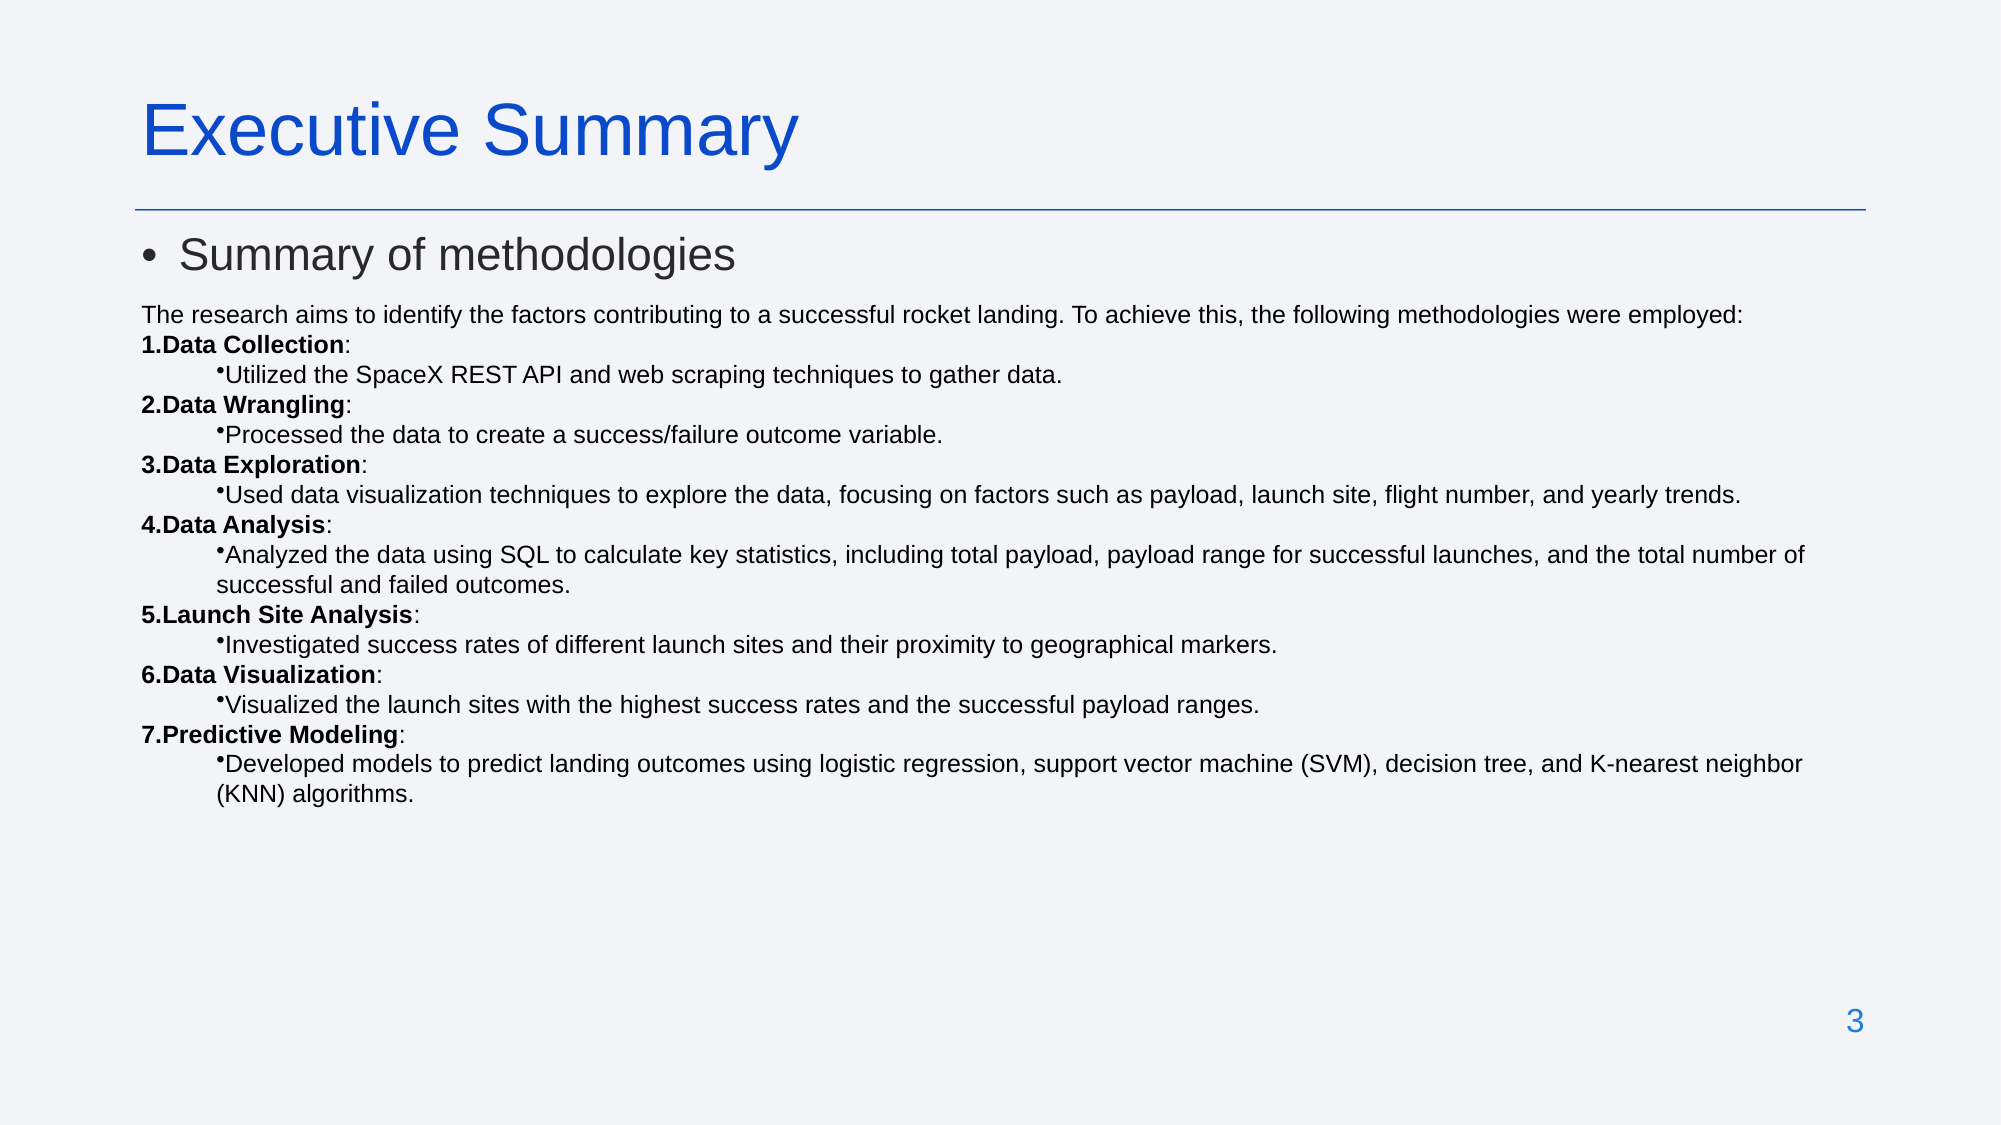

Executive Summary
Summary of methodologies

The research aims to identify the factors contributing to a successful rocket landing. To achieve this, the following methodologies were employed:
Data Collection:
Utilized the SpaceX REST API and web scraping techniques to gather data.
Data Wrangling:
Processed the data to create a success/failure outcome variable.
Data Exploration:
Used data visualization techniques to explore the data, focusing on factors such as payload, launch site, flight number, and yearly trends.
Data Analysis:
Analyzed the data using SQL to calculate key statistics, including total payload, payload range for successful launches, and the total number of successful and failed outcomes.
Launch Site Analysis:
Investigated success rates of different launch sites and their proximity to geographical markers.
Data Visualization:
Visualized the launch sites with the highest success rates and the successful payload ranges.
Predictive Modeling:
Developed models to predict landing outcomes using logistic regression, support vector machine (SVM), decision tree, and K-nearest neighbor (KNN) algorithms.

3